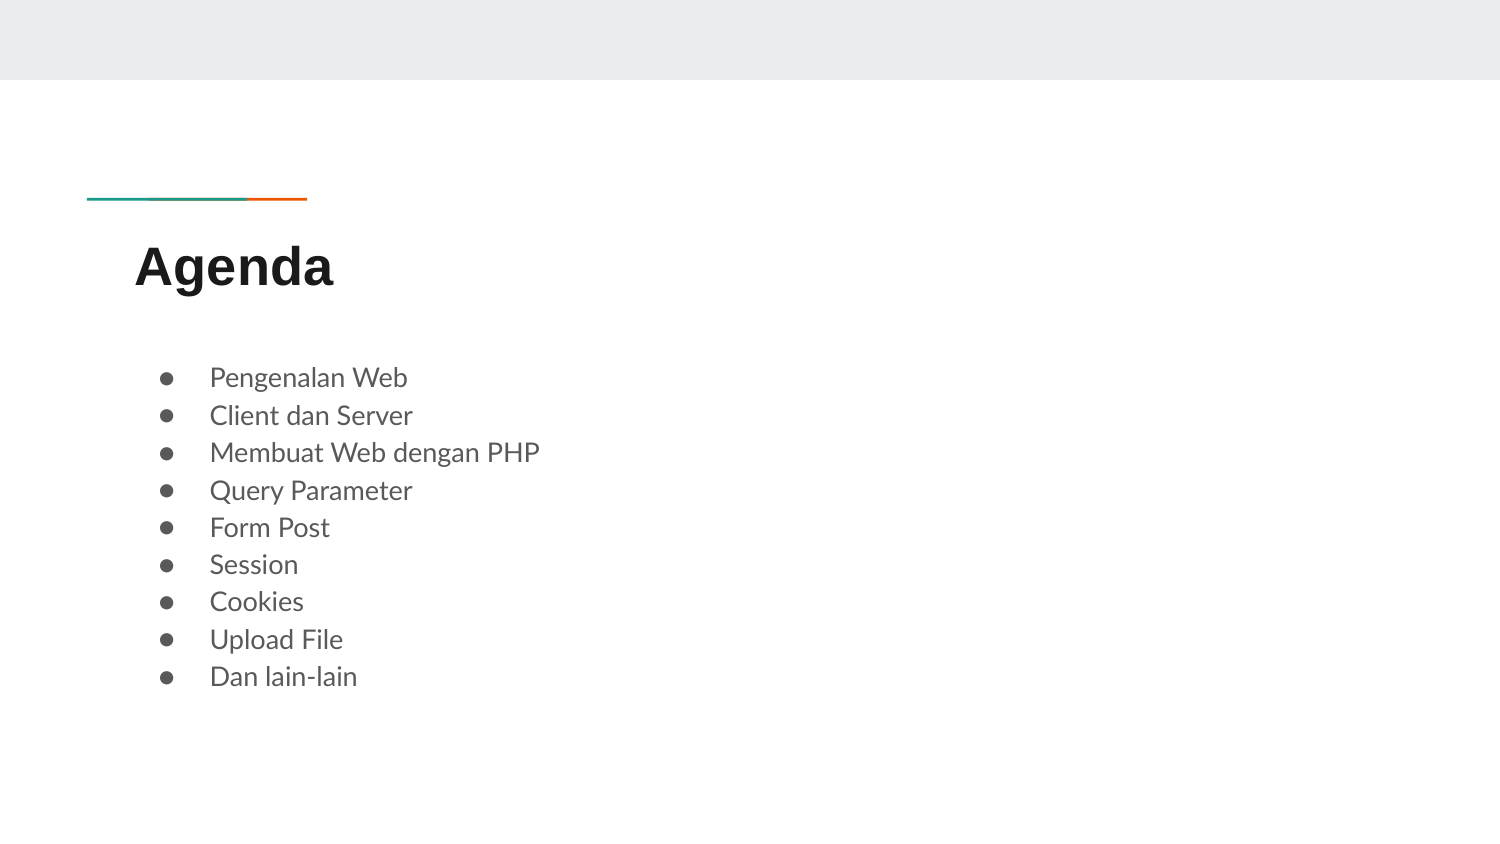

# Agenda
Pengenalan Web
Client dan Server
Membuat Web dengan PHP
Query Parameter
Form Post
Session
Cookies
Upload File
Dan lain-lain